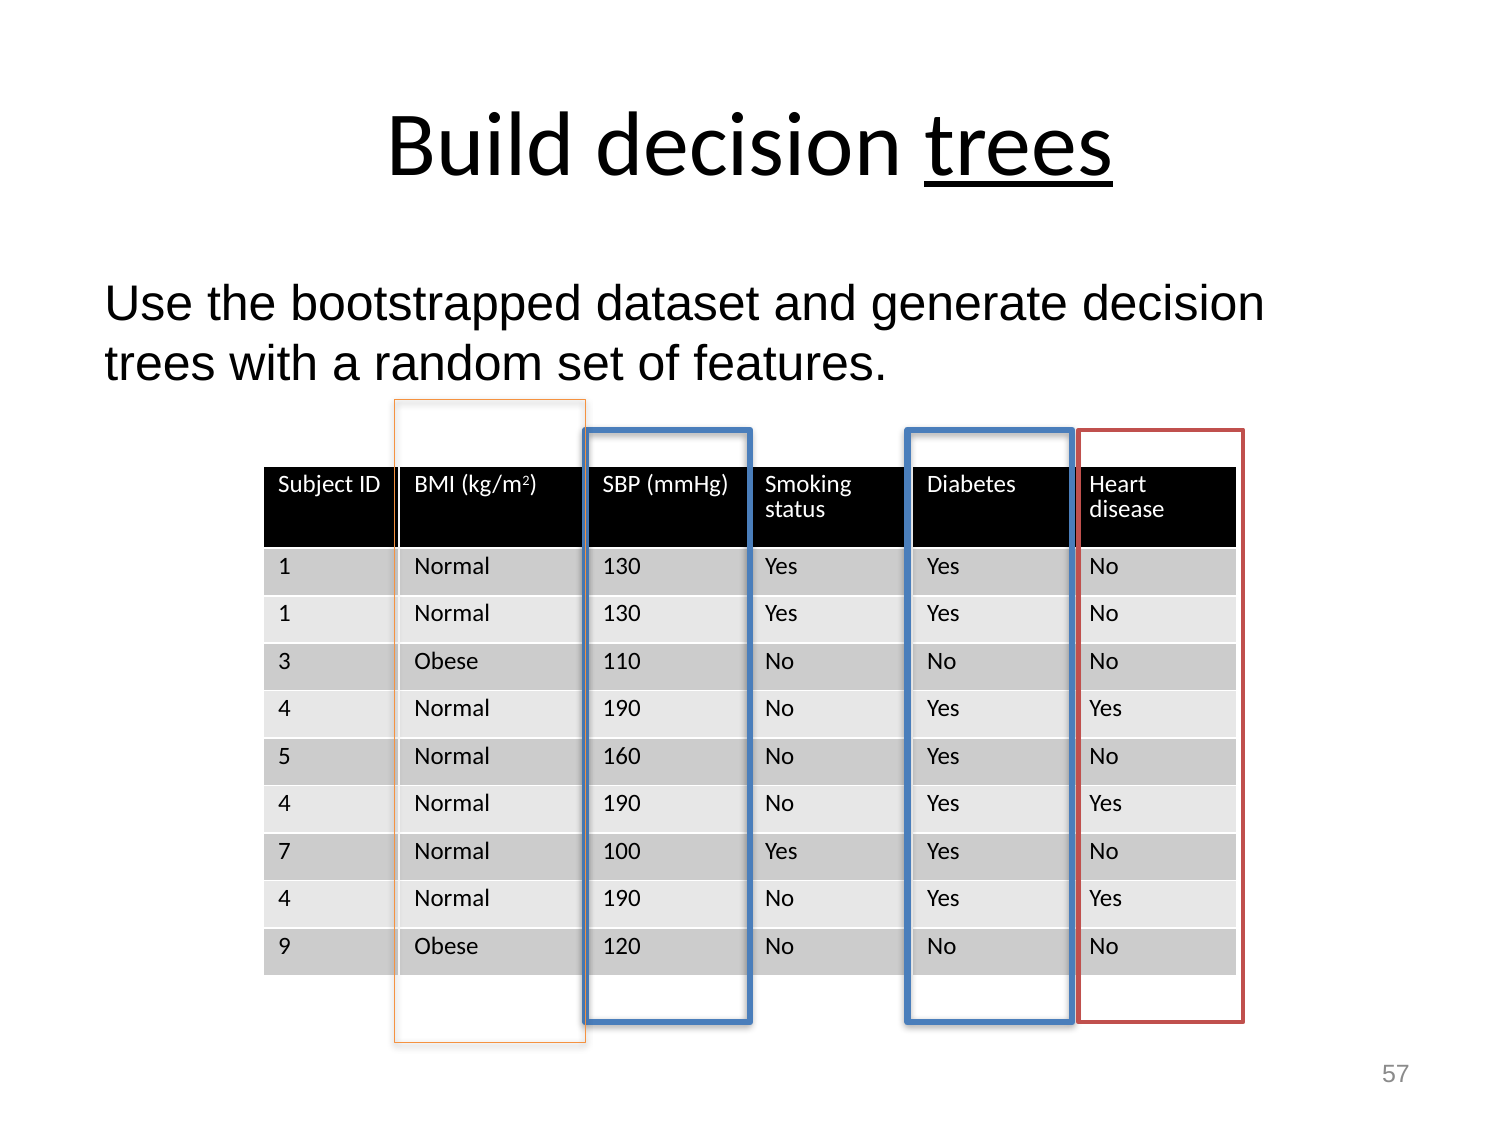

# Build decision trees
Use the bootstrapped dataset and generate decision trees with a random set of features.

| Subject ID | BMI (kg/m2) | SBP (mmHg) | Smoking status | Diabetes | Heart disease |
| --- | --- | --- | --- | --- | --- |
| 1 | Normal | 130 | Yes | Yes | No |
| 1 | Normal | 130 | Yes | Yes | No |
| 3 | Obese | 110 | No | No | No |
| 4 | Normal | 190 | No | Yes | Yes |
| 5 | Normal | 160 | No | Yes | No |
| 4 | Normal | 190 | No | Yes | Yes |
| 7 | Normal | 100 | Yes | Yes | No |
| 4 | Normal | 190 | No | Yes | Yes |
| 9 | Obese | 120 | No | No | No |
57